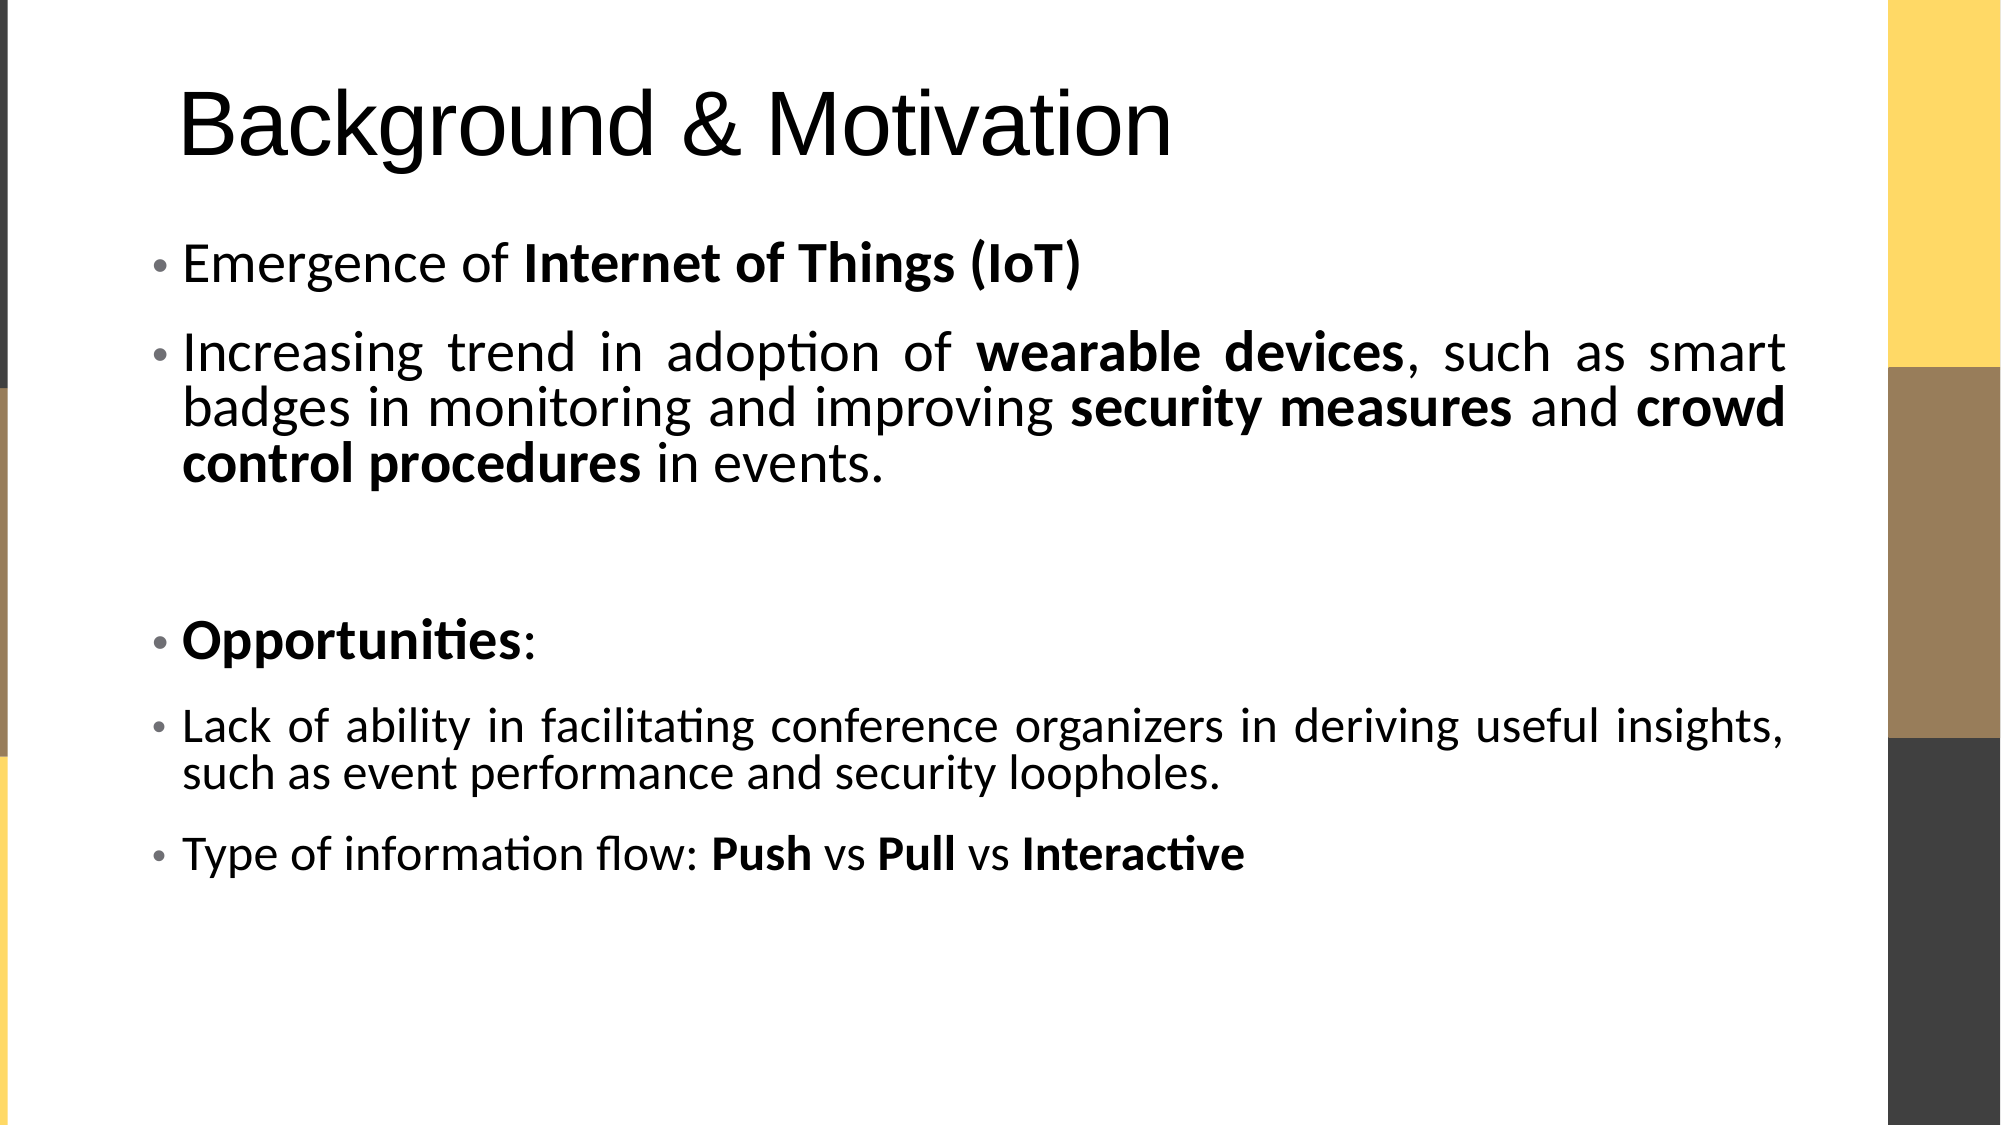

Background & Motivation
Emergence of Internet of Things (IoT)
Increasing trend in adoption of wearable devices, such as smart badges in monitoring and improving security measures and crowd control procedures in events.

Opportunities:
Lack of ability in facilitating conference organizers in deriving useful insights, such as event performance and security loopholes.
Type of information flow: Push vs Pull vs Interactive